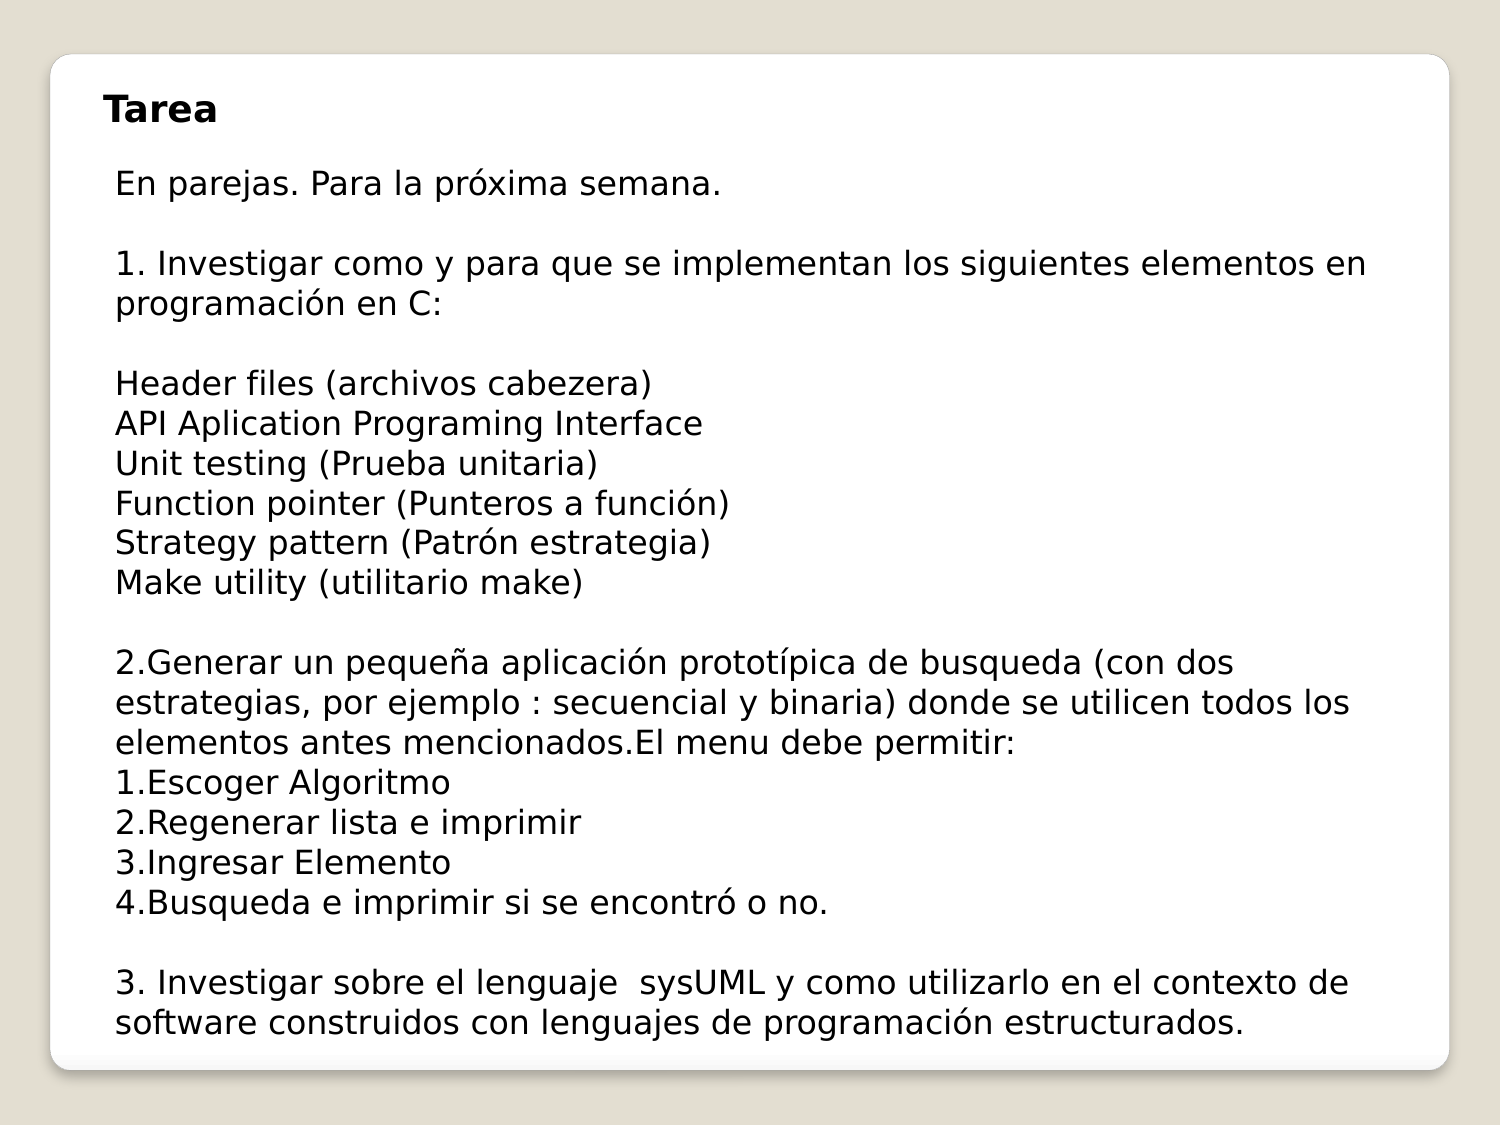

Tarea
En parejas. Para la próxima semana.

1. Investigar como y para que se implementan los siguientes elementos en programación en C:

Header files (archivos cabezera)
API Aplication Programing Interface
Unit testing (Prueba unitaria)
Function pointer (Punteros a función)
Strategy pattern (Patrón estrategia)
Make utility (utilitario make)

2.Generar un pequeña aplicación prototípica de busqueda (con dos estrategias, por ejemplo : secuencial y binaria) donde se utilicen todos los elementos antes mencionados.El menu debe permitir:
1.Escoger Algoritmo
2.Regenerar lista e imprimir
3.Ingresar Elemento
4.Busqueda e imprimir si se encontró o no.

3. Investigar sobre el lenguaje  sysUML y como utilizarlo en el contexto de software construidos con lenguajes de programación estructurados.